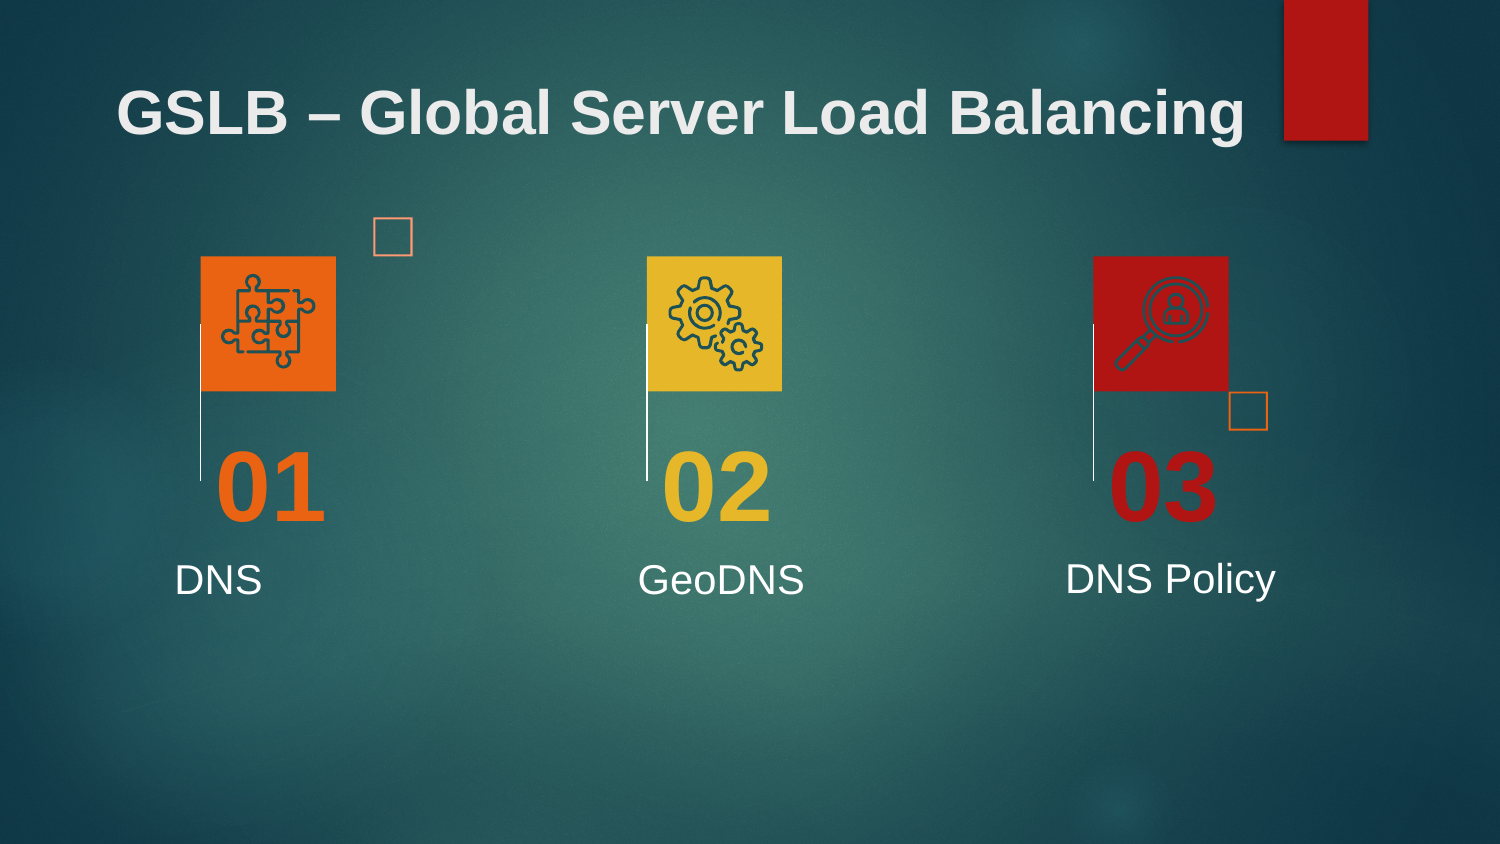

GSLB – Global Server Load Balancing

01
02
03
DNS Policy
# DNS
GeoDNS